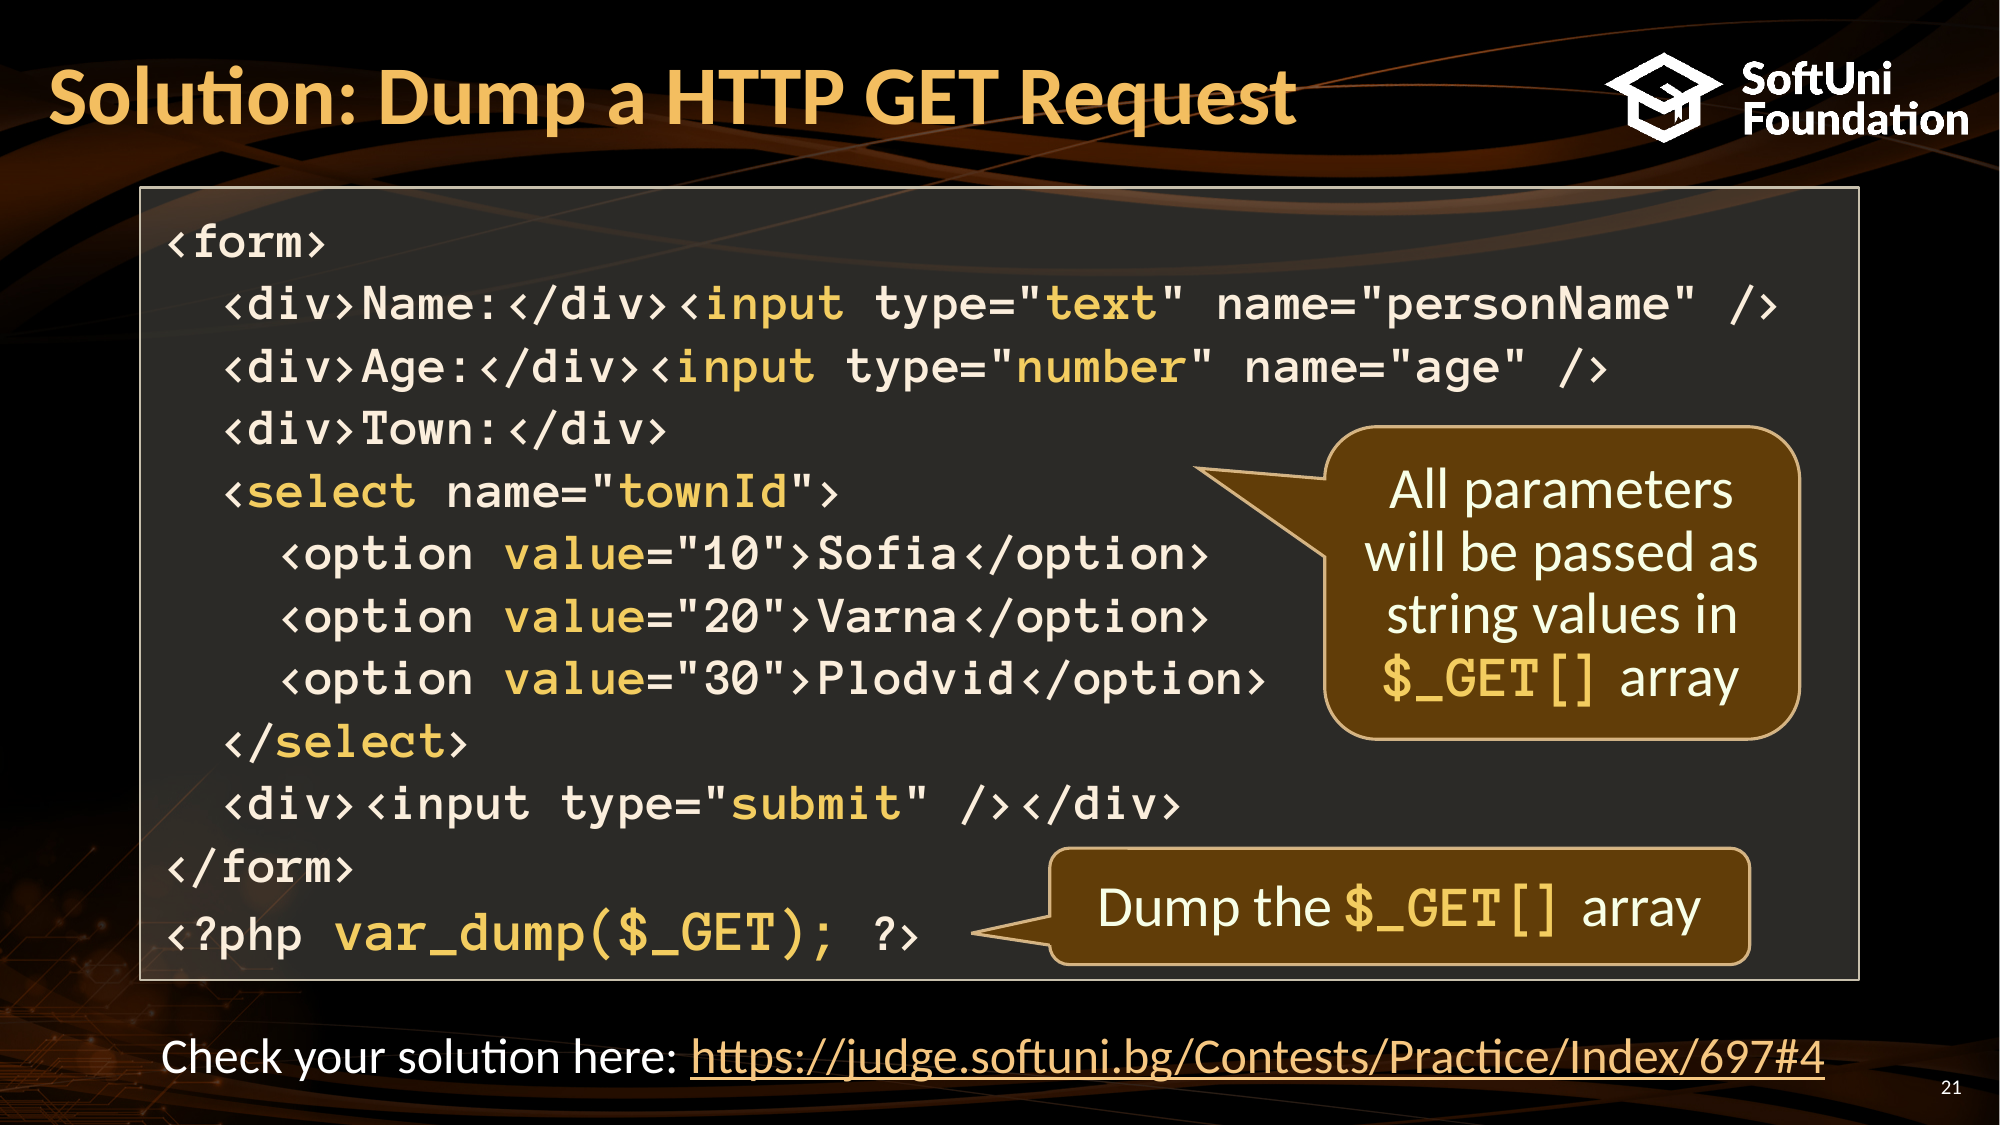

# Solution: Dump a HTTP GET Request
<form>
  <div>Name:</div><input type="text" name="personName" />
  <div>Age:</div><input type="number" name="age" />
  <div>Town:</div>
  <select name="townId">
    <option value="10">Sofia</option>
    <option value="20">Varna</option>
    <option value="30">Plodvid</option>
  </select>
  <div><input type="submit" /></div>
</form>
<?php var_dump($_GET); ?>
All parameters will be passed as string values in $_GET[] array
Dump the $_GET[] array
Check your solution here: https://judge.softuni.bg/Contests/Practice/Index/697#4
21